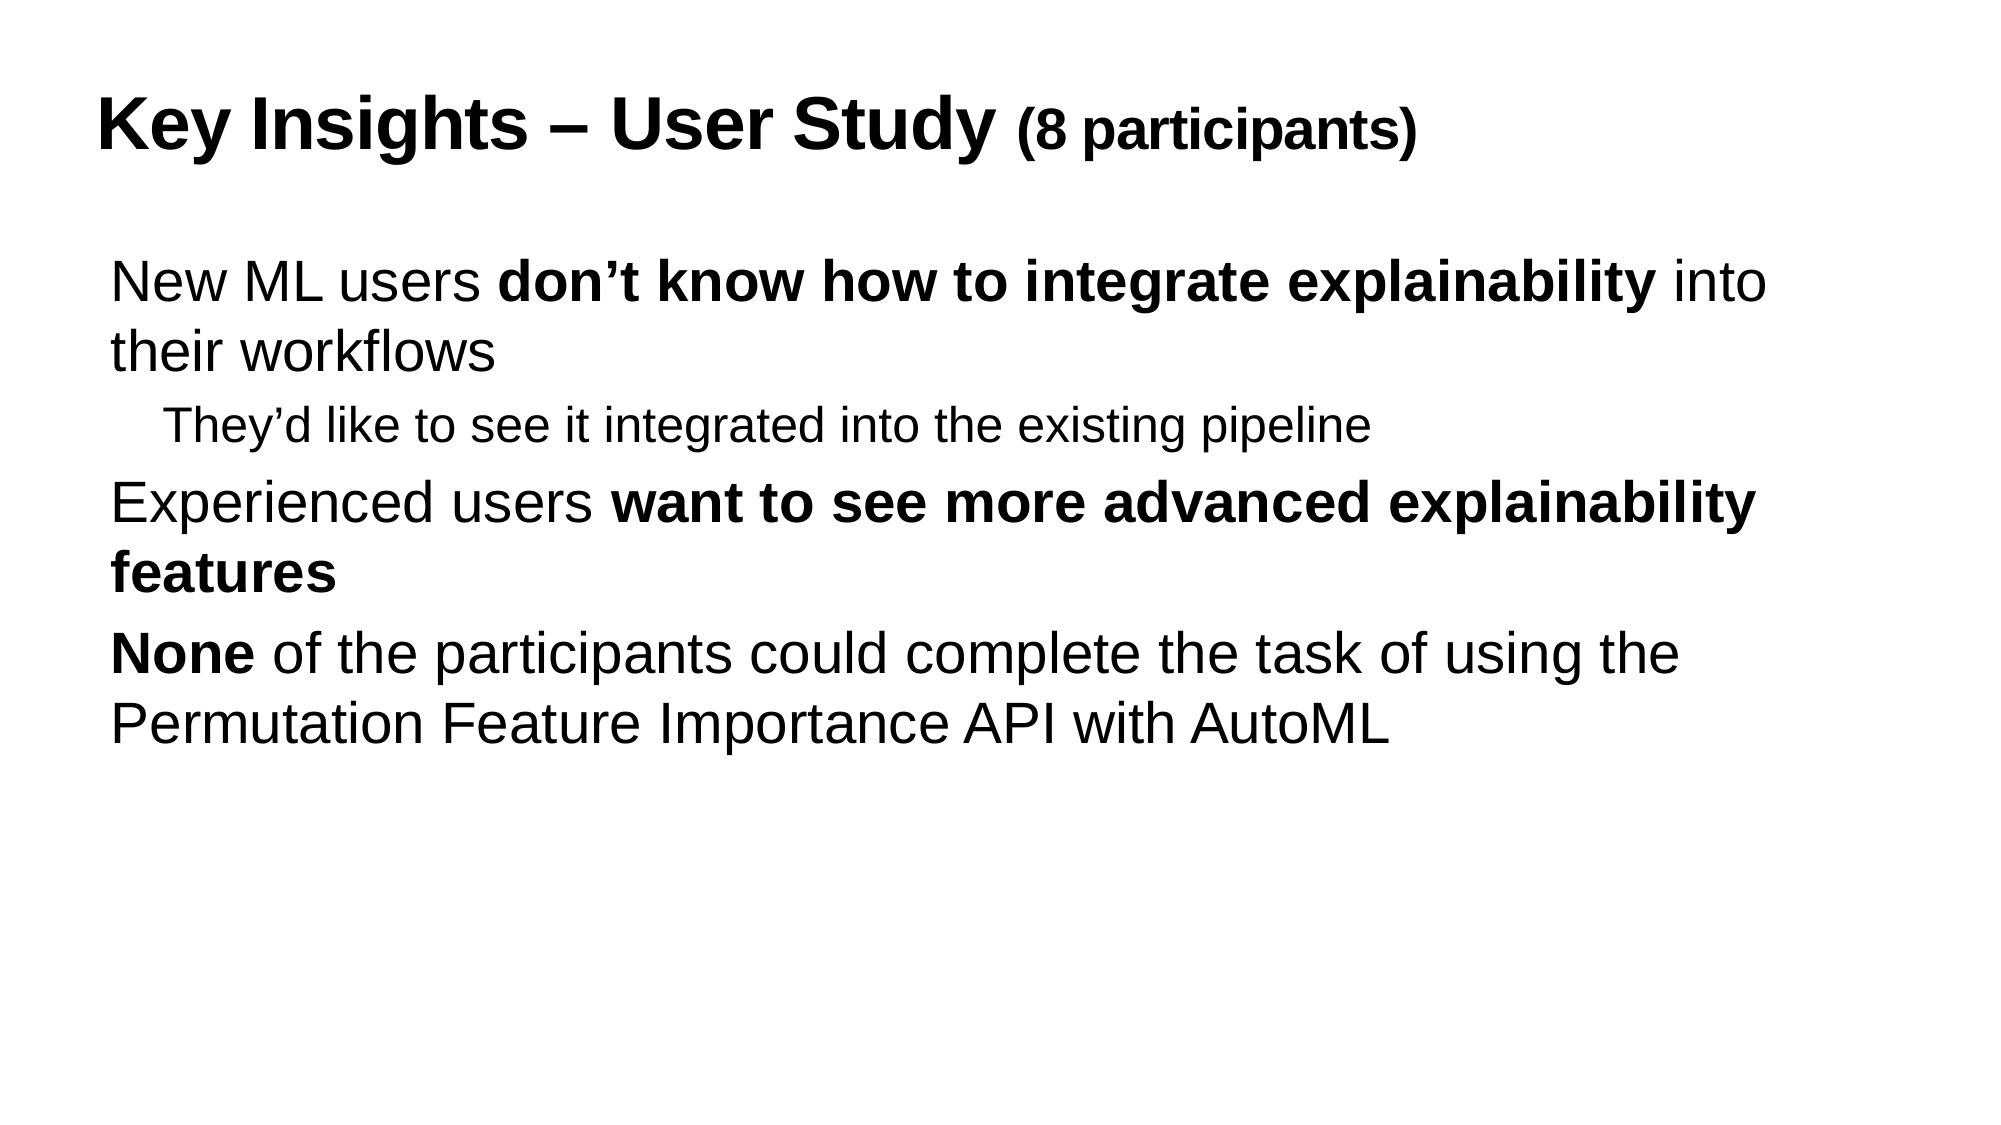

# Key Insights – User Study (8 participants)
New ML users don’t know how to integrate explainability into their workflows
 They’d like to see it integrated into the existing pipeline
Experienced users want to see more advanced explainability features
None of the participants could complete the task of using the Permutation Feature Importance API with AutoML